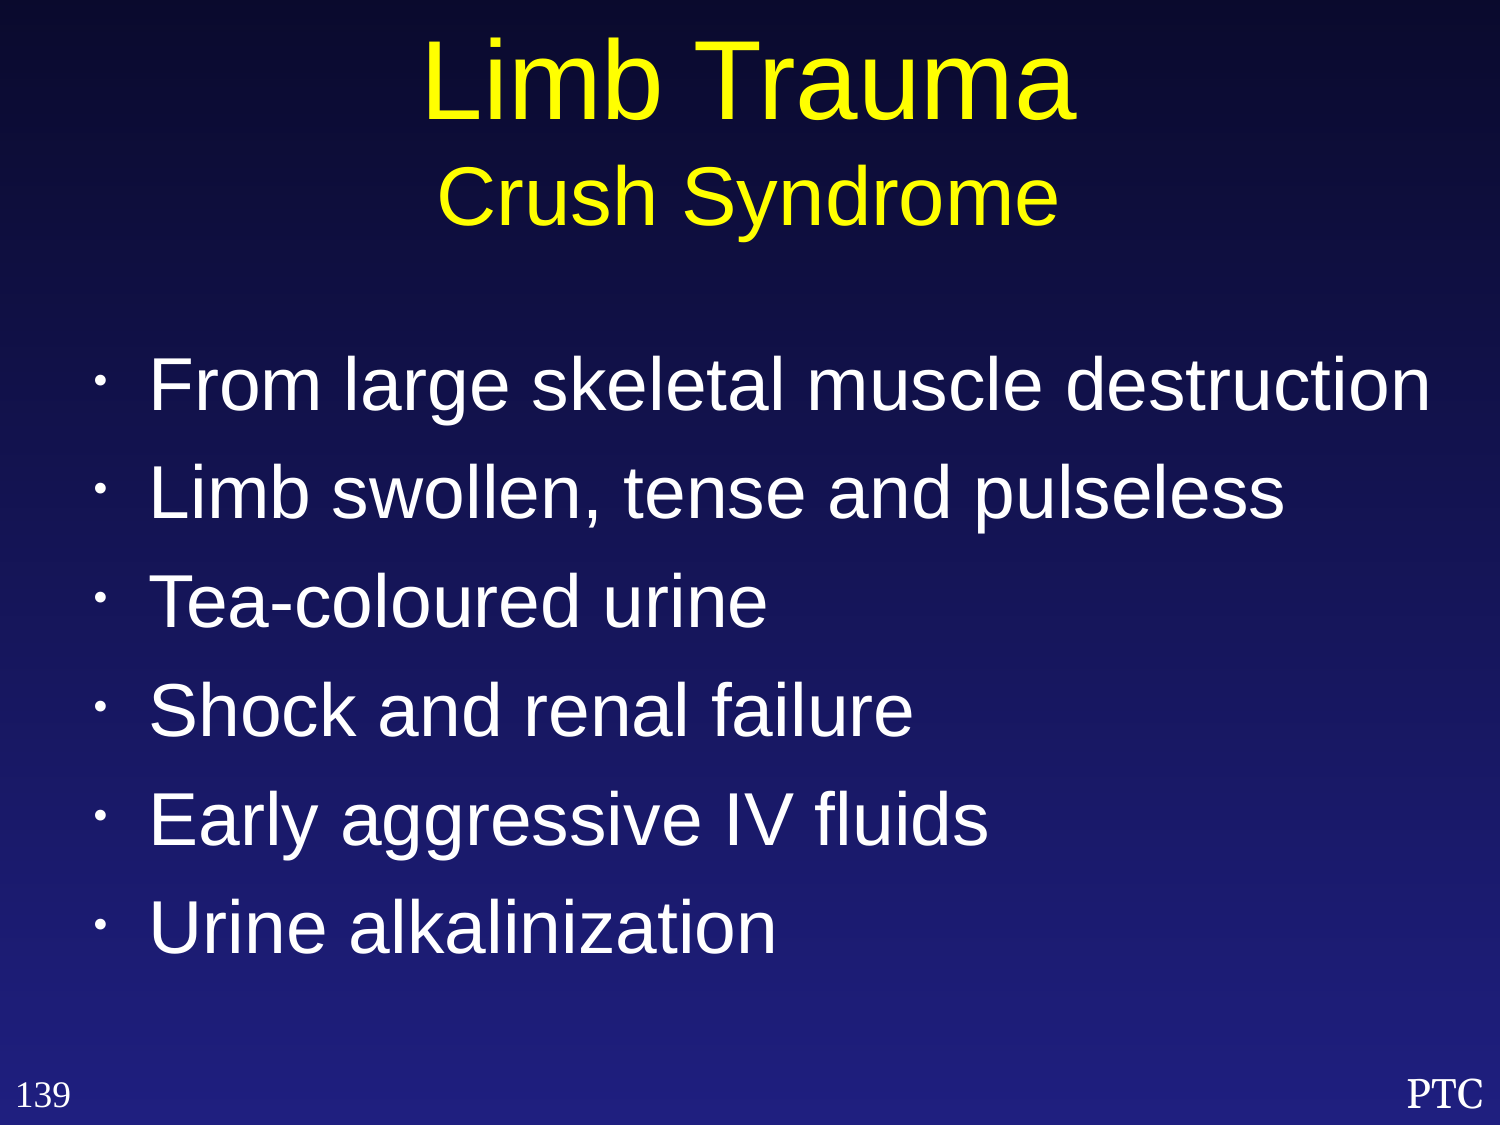

Limb Trauma
Crush Syndrome
From large skeletal muscle destruction
Limb swollen, tense and pulseless
Tea-coloured urine
Shock and renal failure
Early aggressive IV fluids
Urine alkalinization
139